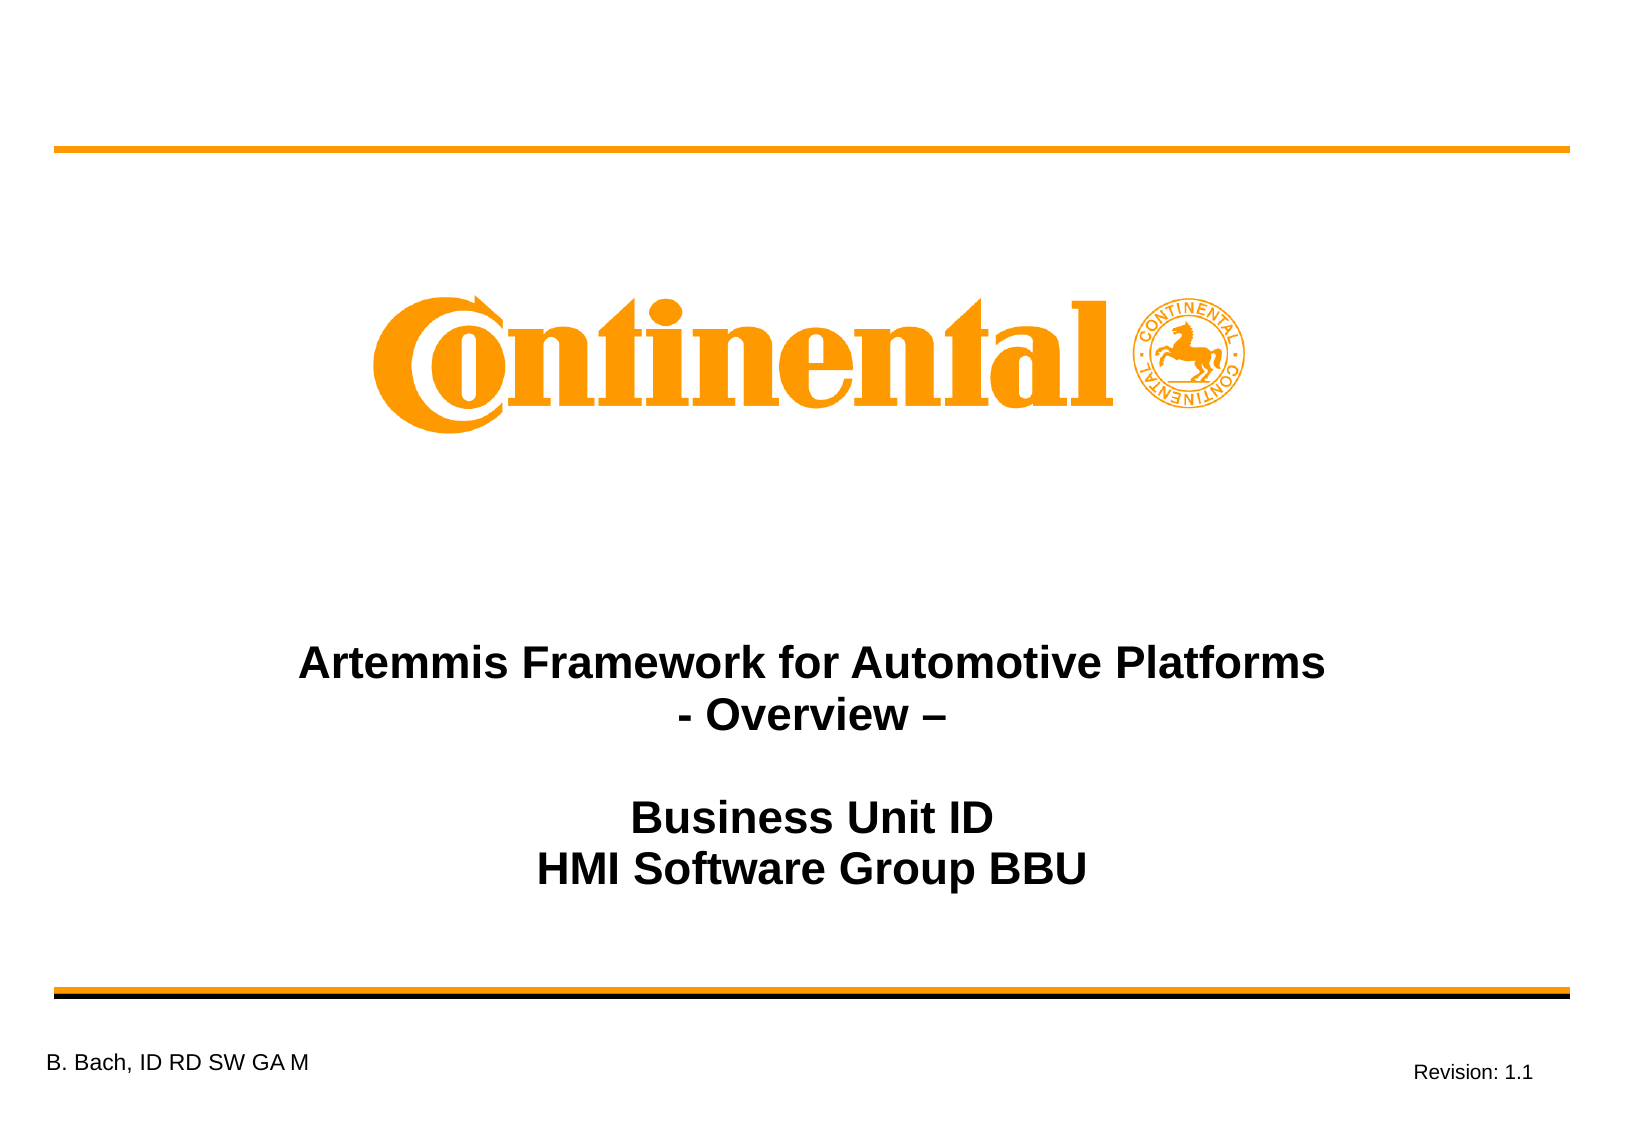

# Artemmis Framework for Automotive Platforms - Overview – Business Unit ID HMI Software Group BBU
B. Bach, ID RD SW GA M
Revision: 1.1